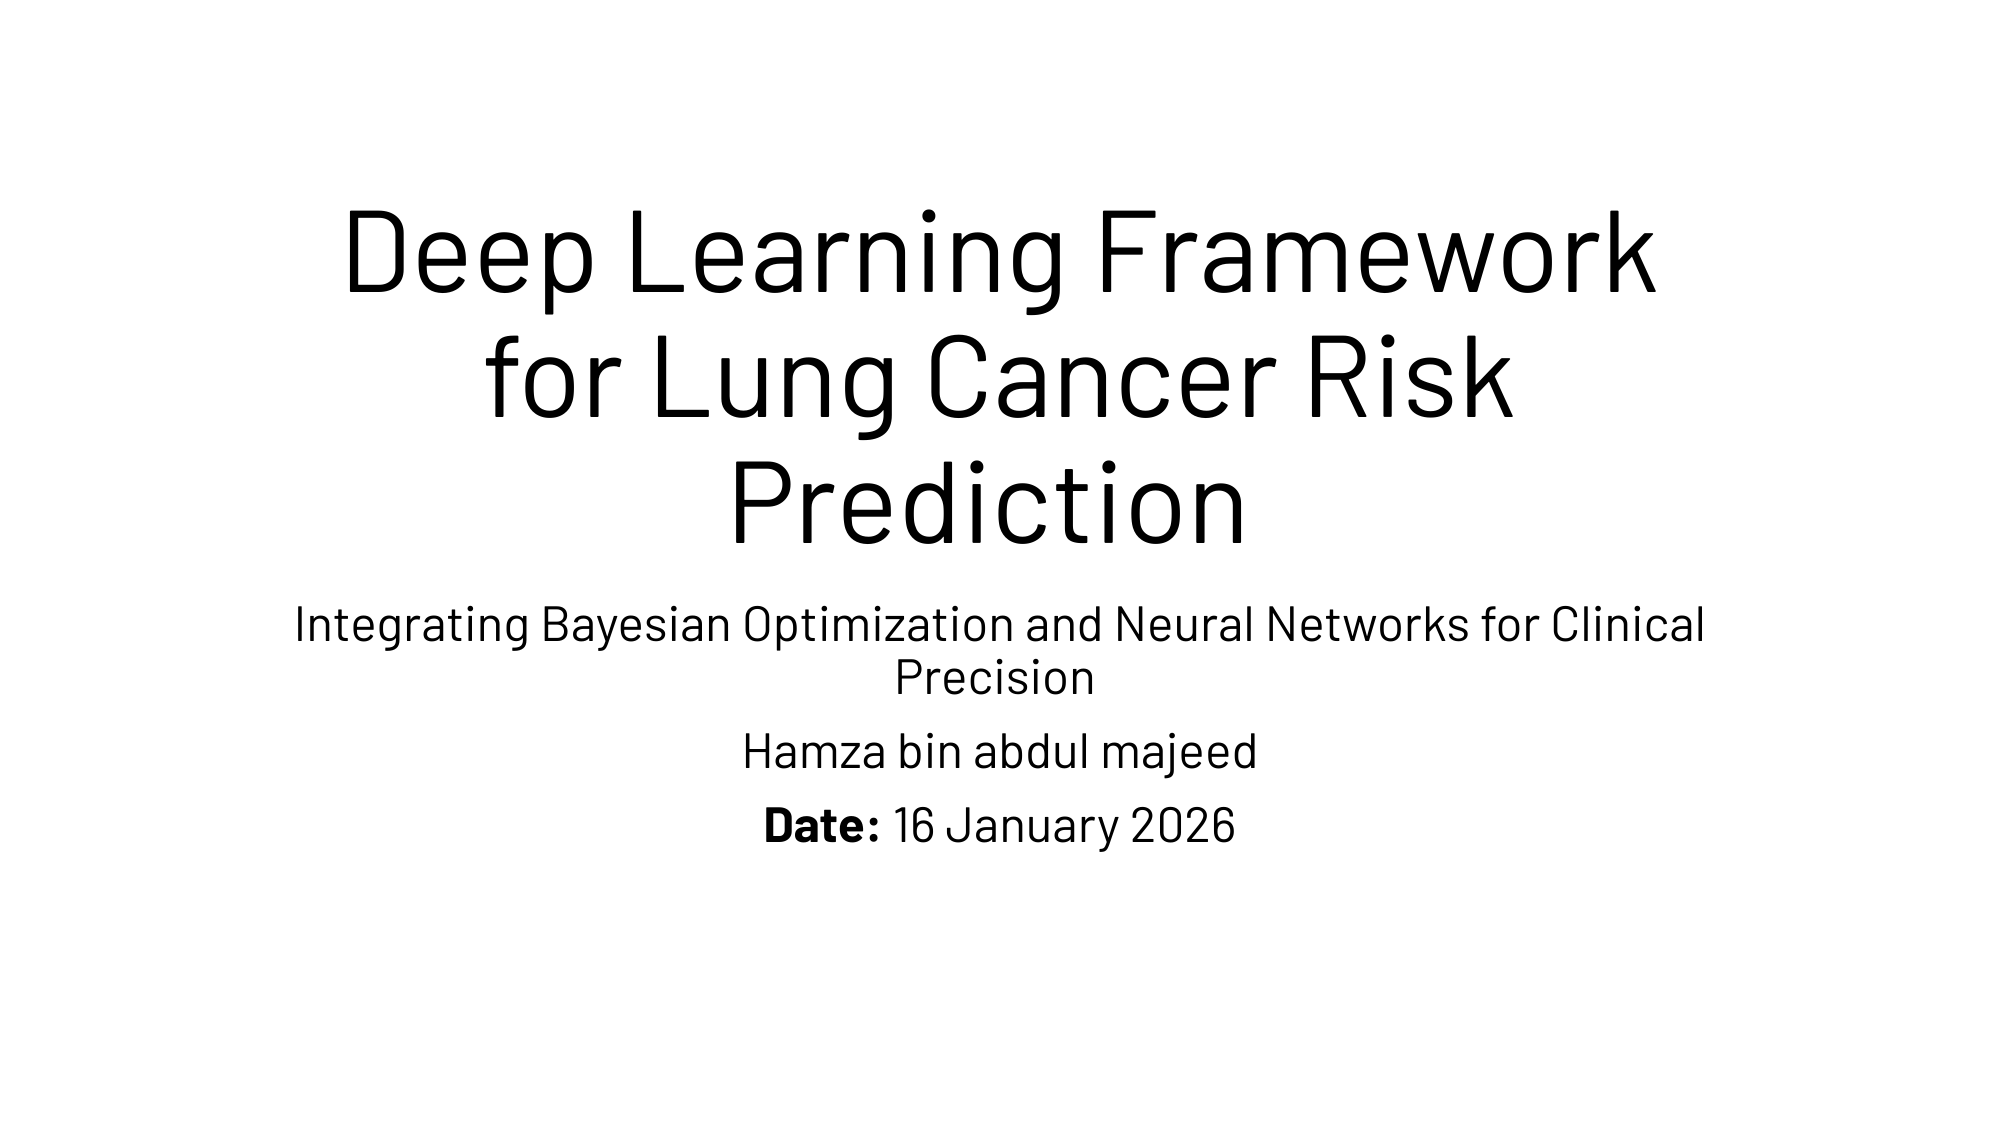

# Deep Learning Framework for Lung Cancer Risk Prediction
Integrating Bayesian Optimization and Neural Networks for Clinical Precision
Hamza bin abdul majeed
Date: 16 January 2026